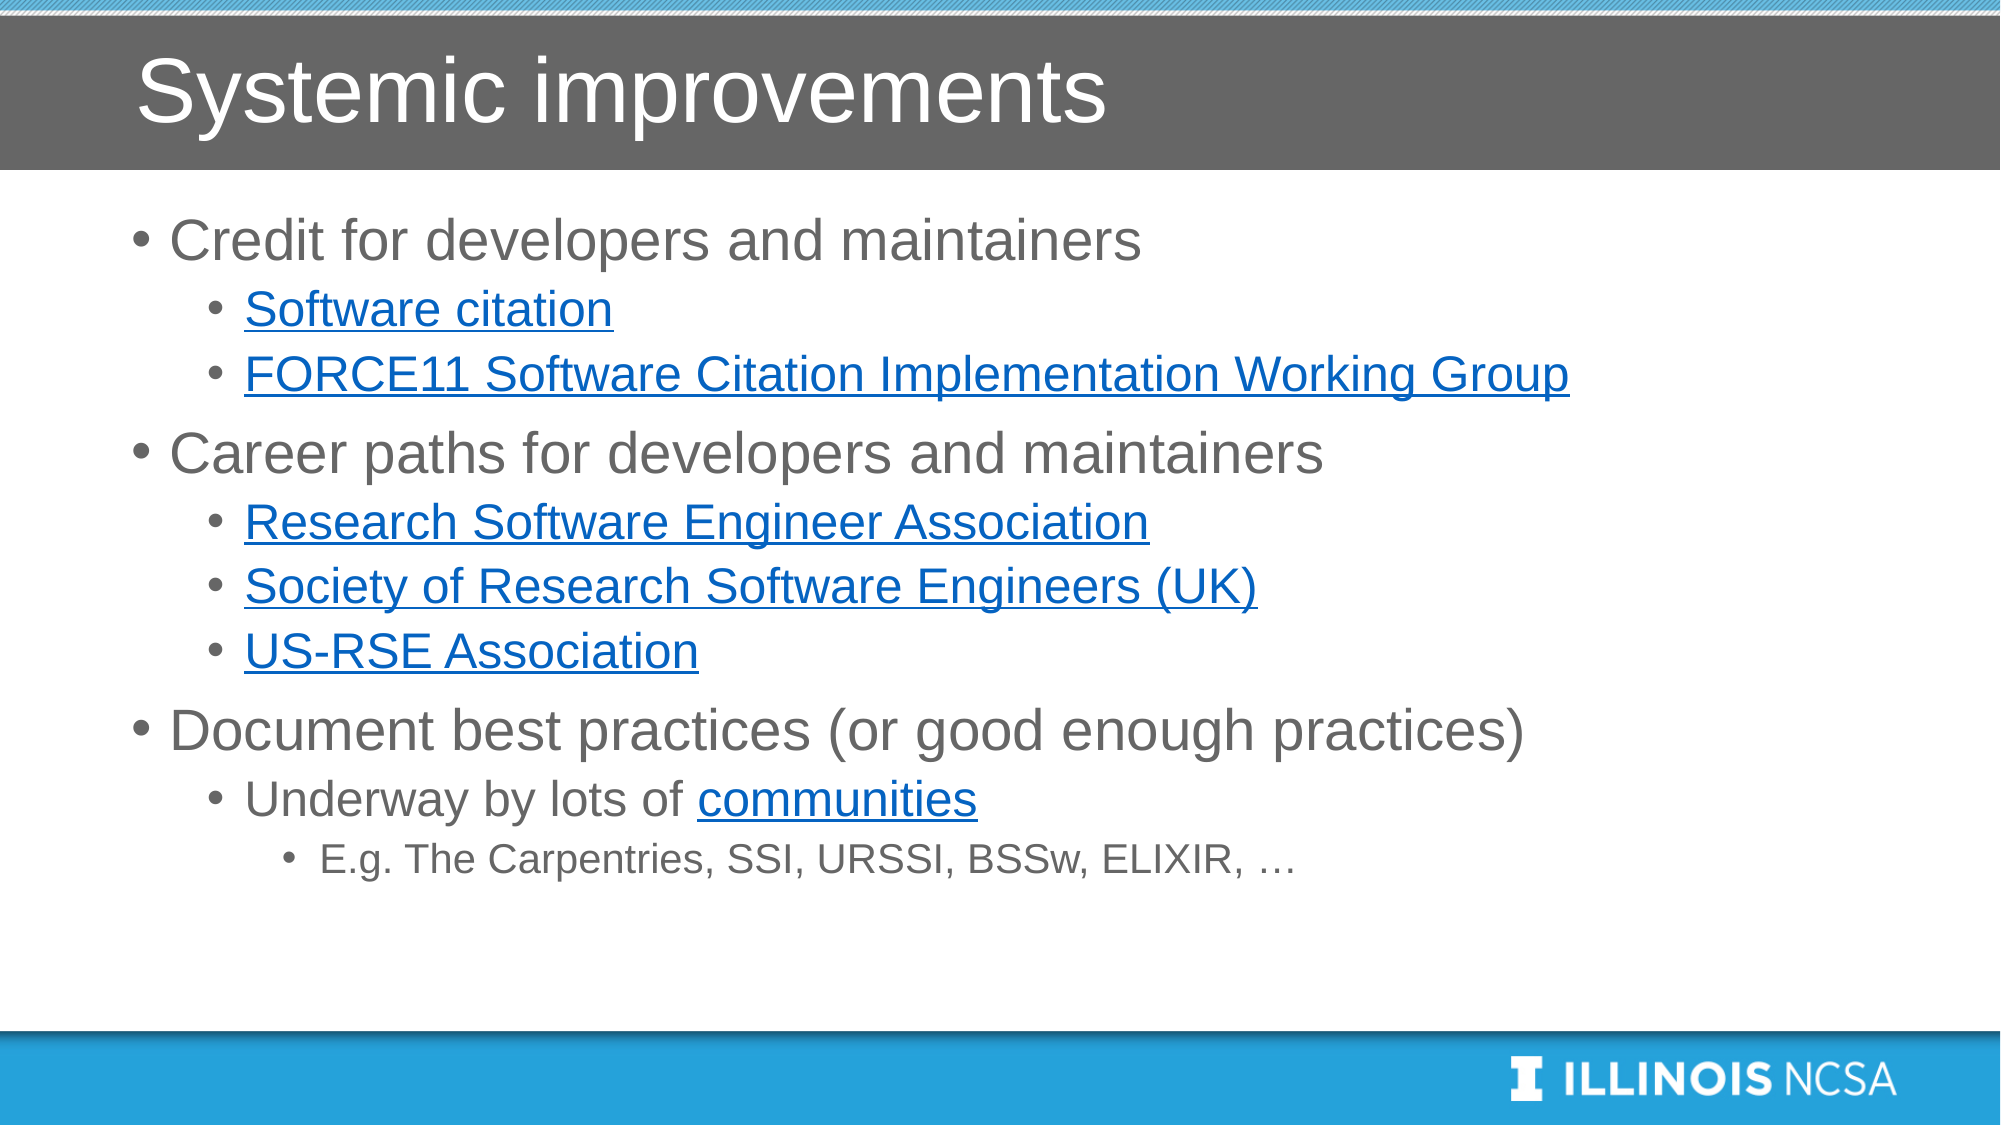

# Systemic improvements
Credit for developers and maintainers
Software citation
FORCE11 Software Citation Implementation Working Group
Career paths for developers and maintainers
Research Software Engineer Association
Society of Research Software Engineers (UK)
US-RSE Association
Document best practices (or good enough practices)
Underway by lots of communities
E.g. The Carpentries, SSI, URSSI, BSSw, ELIXIR, …